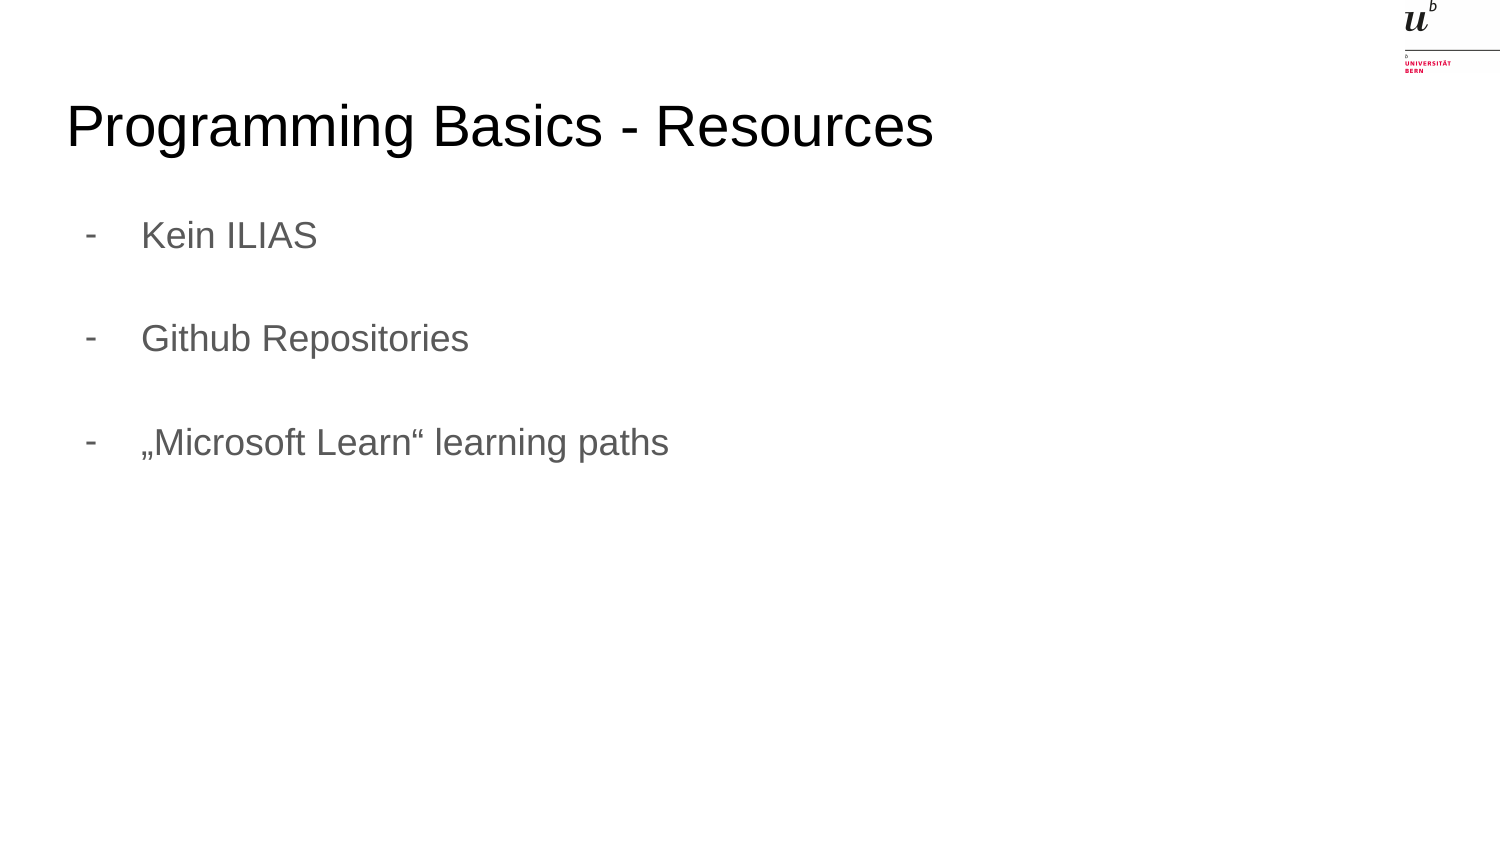

# Programming Basics - Resources
Kein ILIAS

Github Repositories

„Microsoft Learn“ learning paths